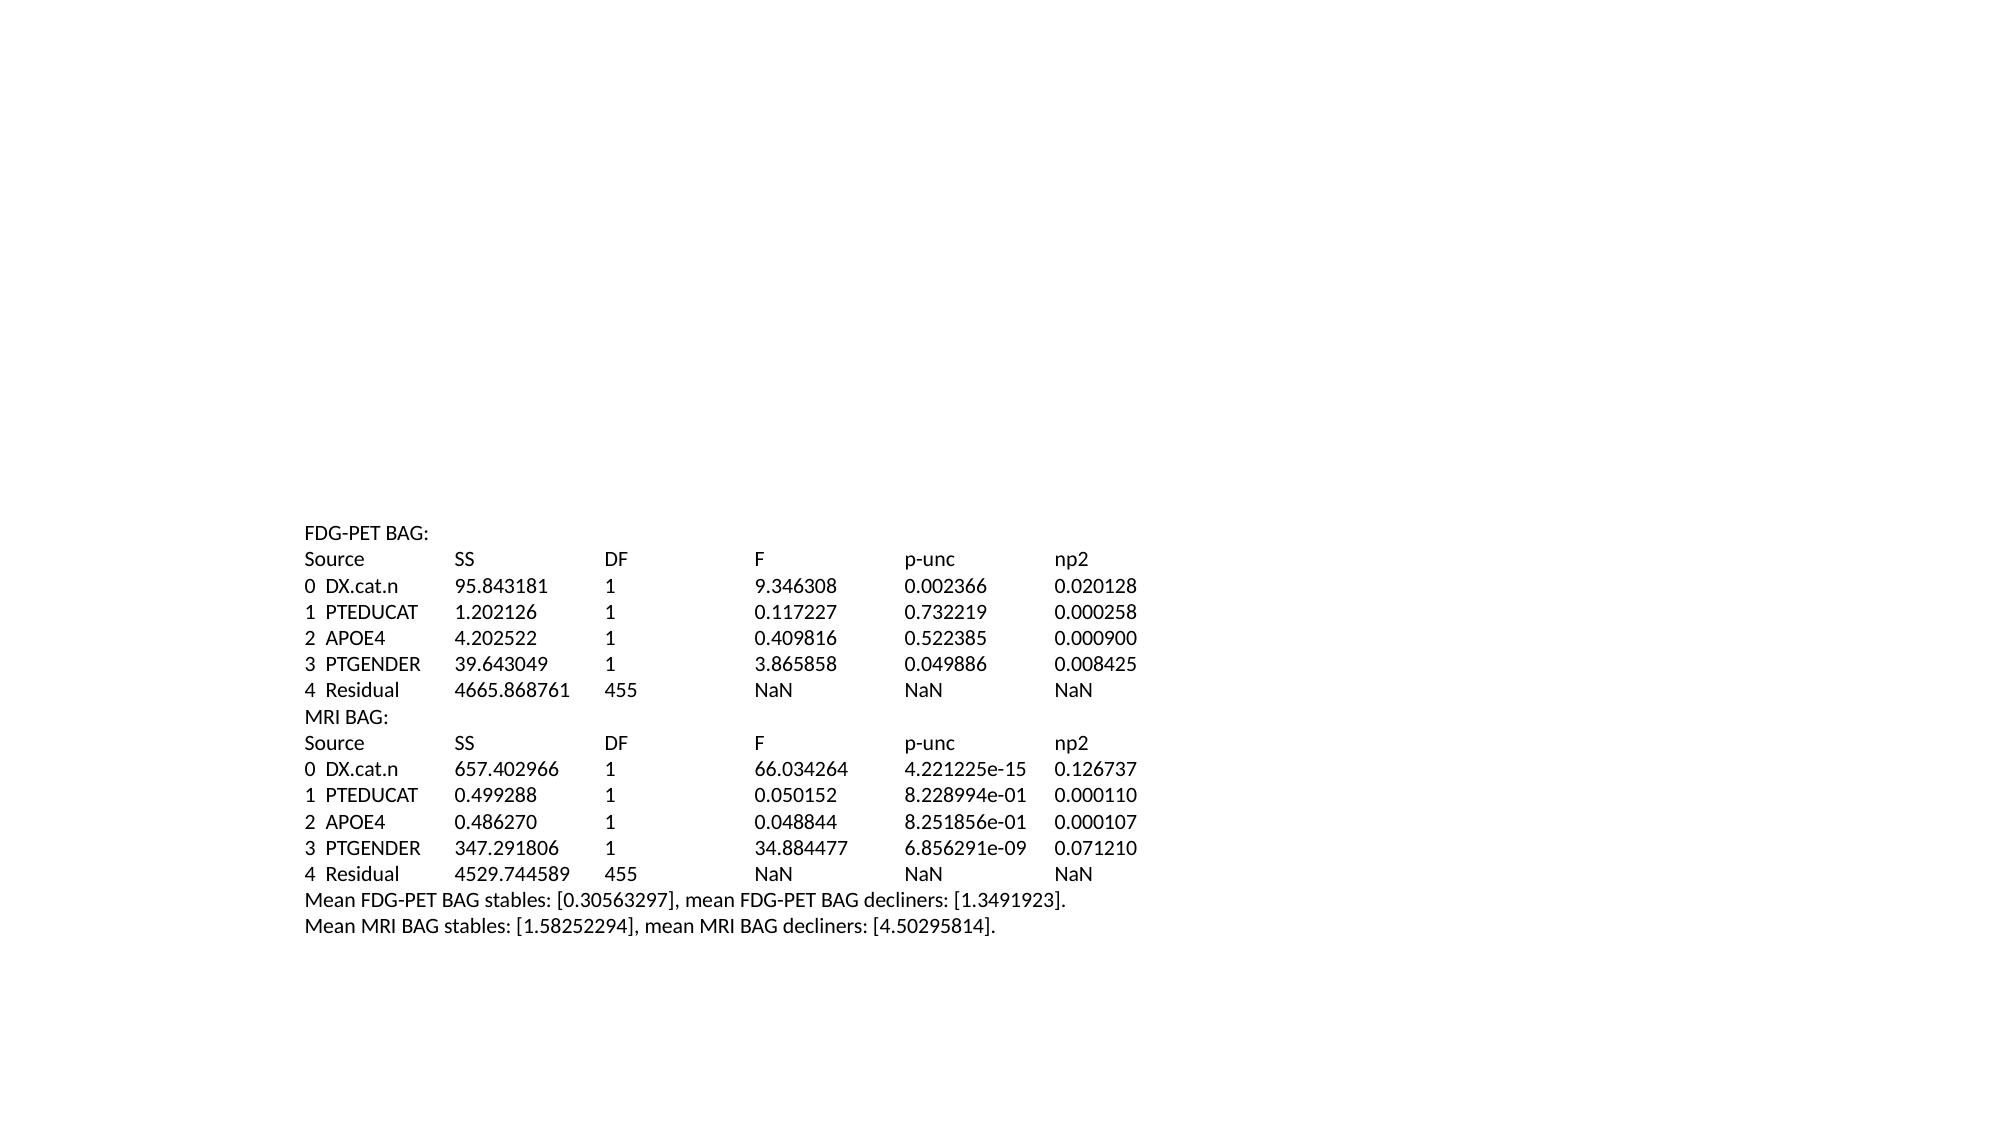

#
FDG-PET BAG:
Source           	SS   	DF         	F     	p-unc       	np2
0  DX.cat.n    	95.843181    	1  	9.346308  	0.002366  	0.020128
1  PTEDUCAT     	1.202126    	1  	0.117227  	0.732219  	0.000258
2  APOE4     	4.202522    	1  	0.409816  	0.522385  	0.000900
3  PTGENDER    	39.643049    	1  	3.865858  	0.049886  	0.008425
4  Residual  	4665.868761  	455       	NaN       	NaN       	NaN
MRI BAG:
Source           	SS   	DF          	F         	p-unc       	np2
0  DX.cat.n   	657.402966    	1  	66.034264  	4.221225e-15  	0.126737
1  PTEDUCAT     	0.499288    	1   	0.050152  	8.228994e-01  	0.000110
2  APOE4     	0.486270    	1   	0.048844  	8.251856e-01  	0.000107
3  PTGENDER   	347.291806    	1  	34.884477  	6.856291e-09  	0.071210
4  Residual  	4529.744589  	455        	NaN           	NaN       	NaN
Mean FDG-PET BAG stables: [0.30563297], mean FDG-PET BAG decliners: [1.3491923].
Mean MRI BAG stables: [1.58252294], mean MRI BAG decliners: [4.50295814].